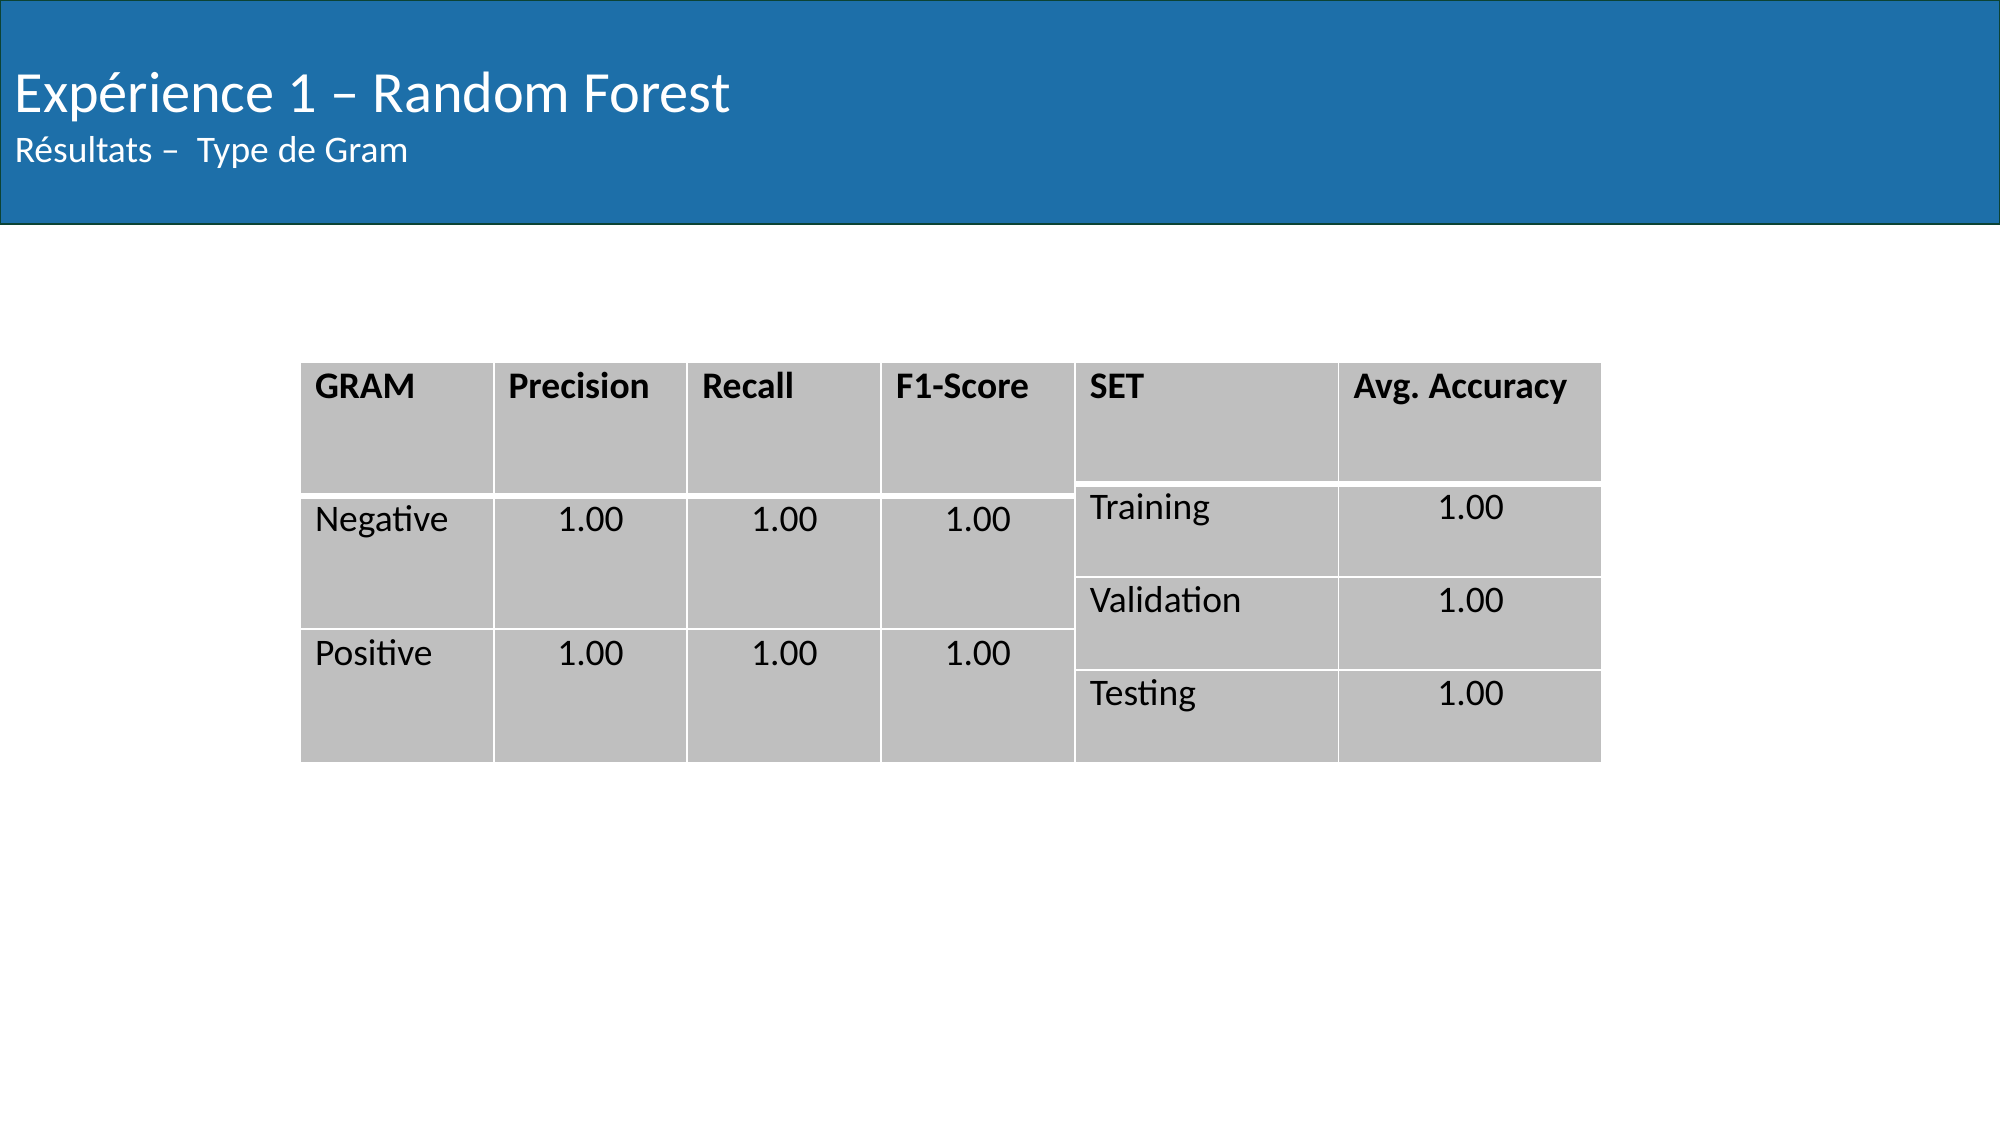

Expérience 1 – Random Forest
Résultats –  Type de Gram
| GRAM | Precision | Recall | F1-Score |
| --- | --- | --- | --- |
| Negative | 1.00 | 1.00 | 1.00 |
| Positive | 1.00 | 1.00 | 1.00 |
| SET | Avg. Accuracy |
| --- | --- |
| Training | 1.00 |
| Validation | 1.00 |
| Testing | 1.00 |